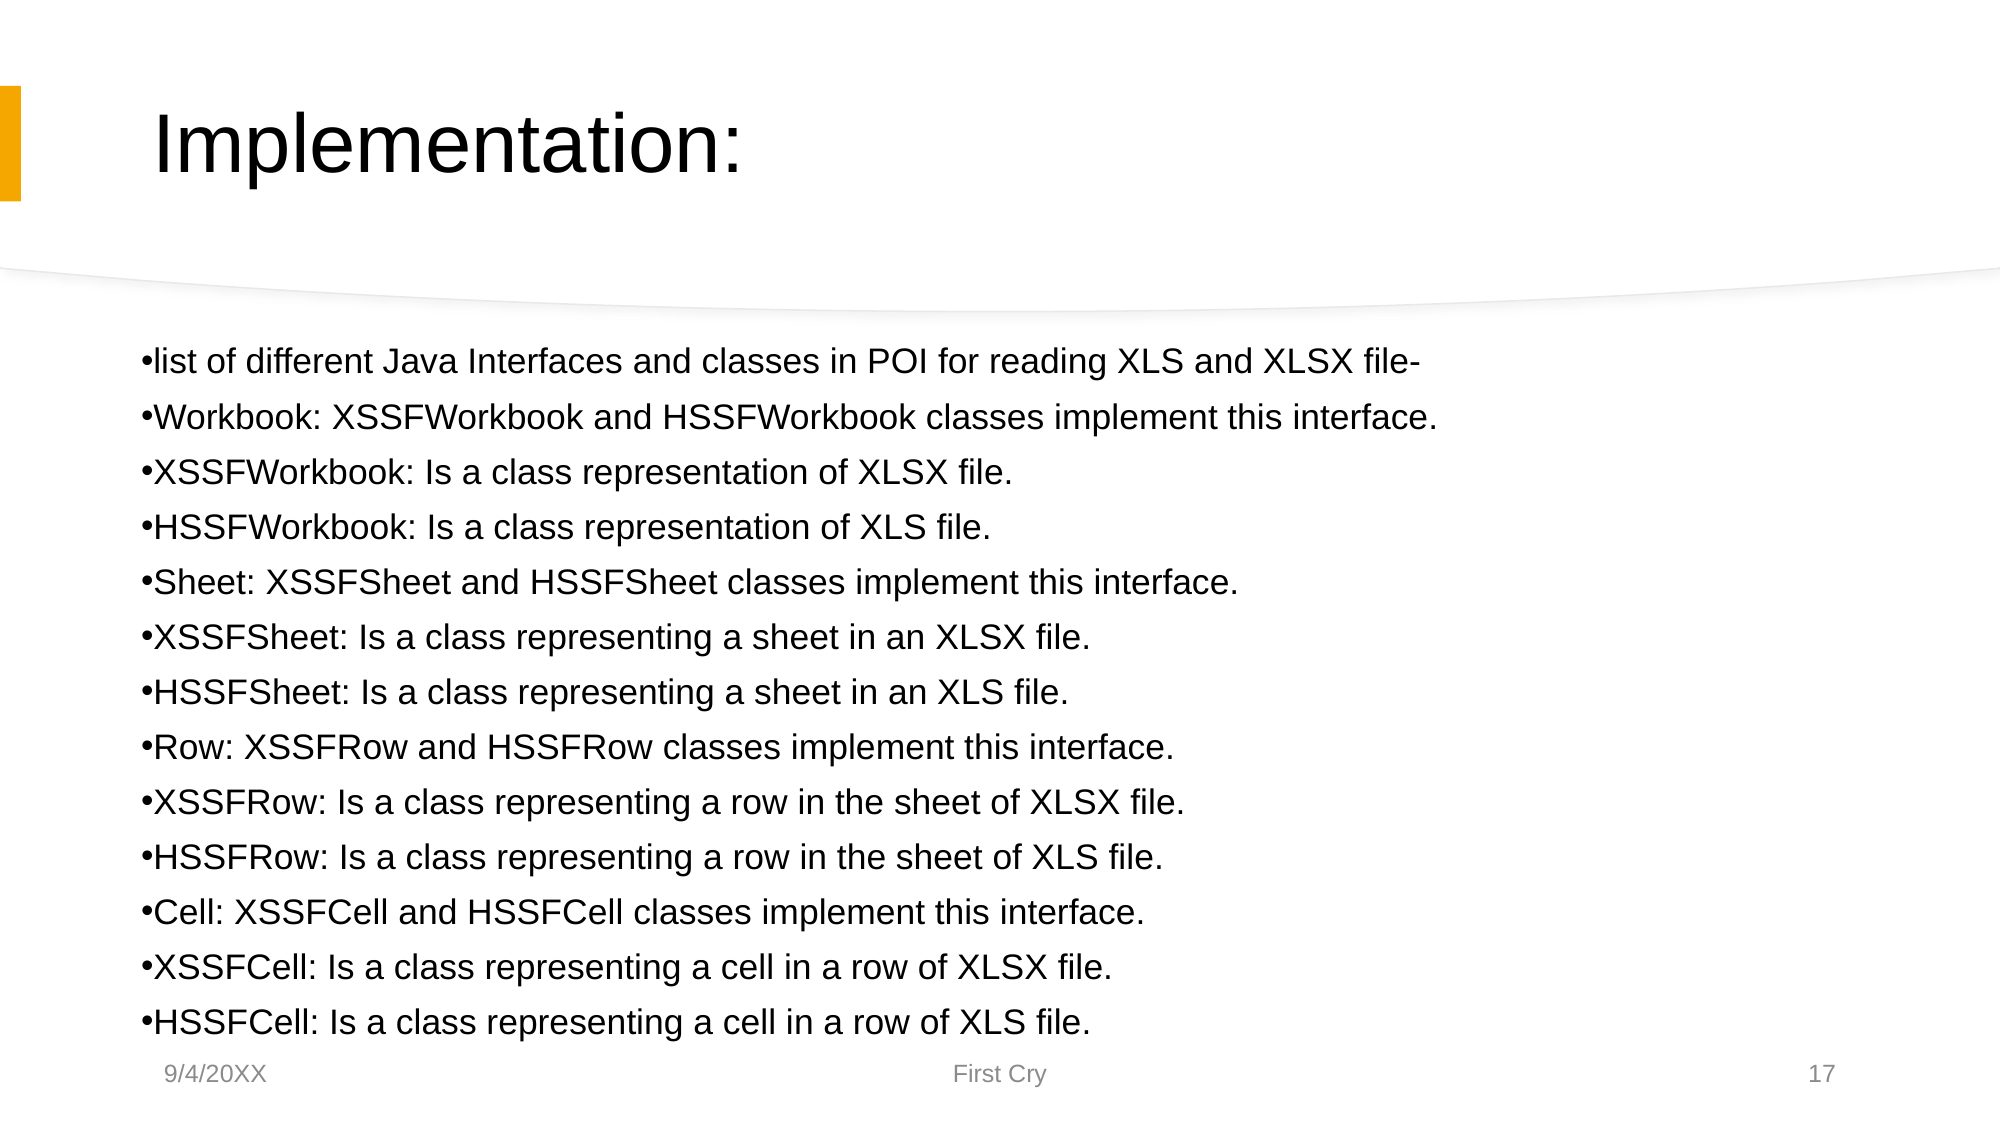

Implementation:

list of different Java Interfaces and classes in POI for reading XLS and XLSX file-
Workbook: XSSFWorkbook and HSSFWorkbook classes implement this interface.
XSSFWorkbook: Is a class representation of XLSX file.
HSSFWorkbook: Is a class representation of XLS file.
Sheet: XSSFSheet and HSSFSheet classes implement this interface.
XSSFSheet: Is a class representing a sheet in an XLSX file.
HSSFSheet: Is a class representing a sheet in an XLS file.
Row: XSSFRow and HSSFRow classes implement this interface.
XSSFRow: Is a class representing a row in the sheet of XLSX file.
HSSFRow: Is a class representing a row in the sheet of XLS file.
Cell: XSSFCell and HSSFCell classes implement this interface.
XSSFCell: Is a class representing a cell in a row of XLSX file.
HSSFCell: Is a class representing a cell in a row of XLS file.
9/4/20XX
First Cry
17